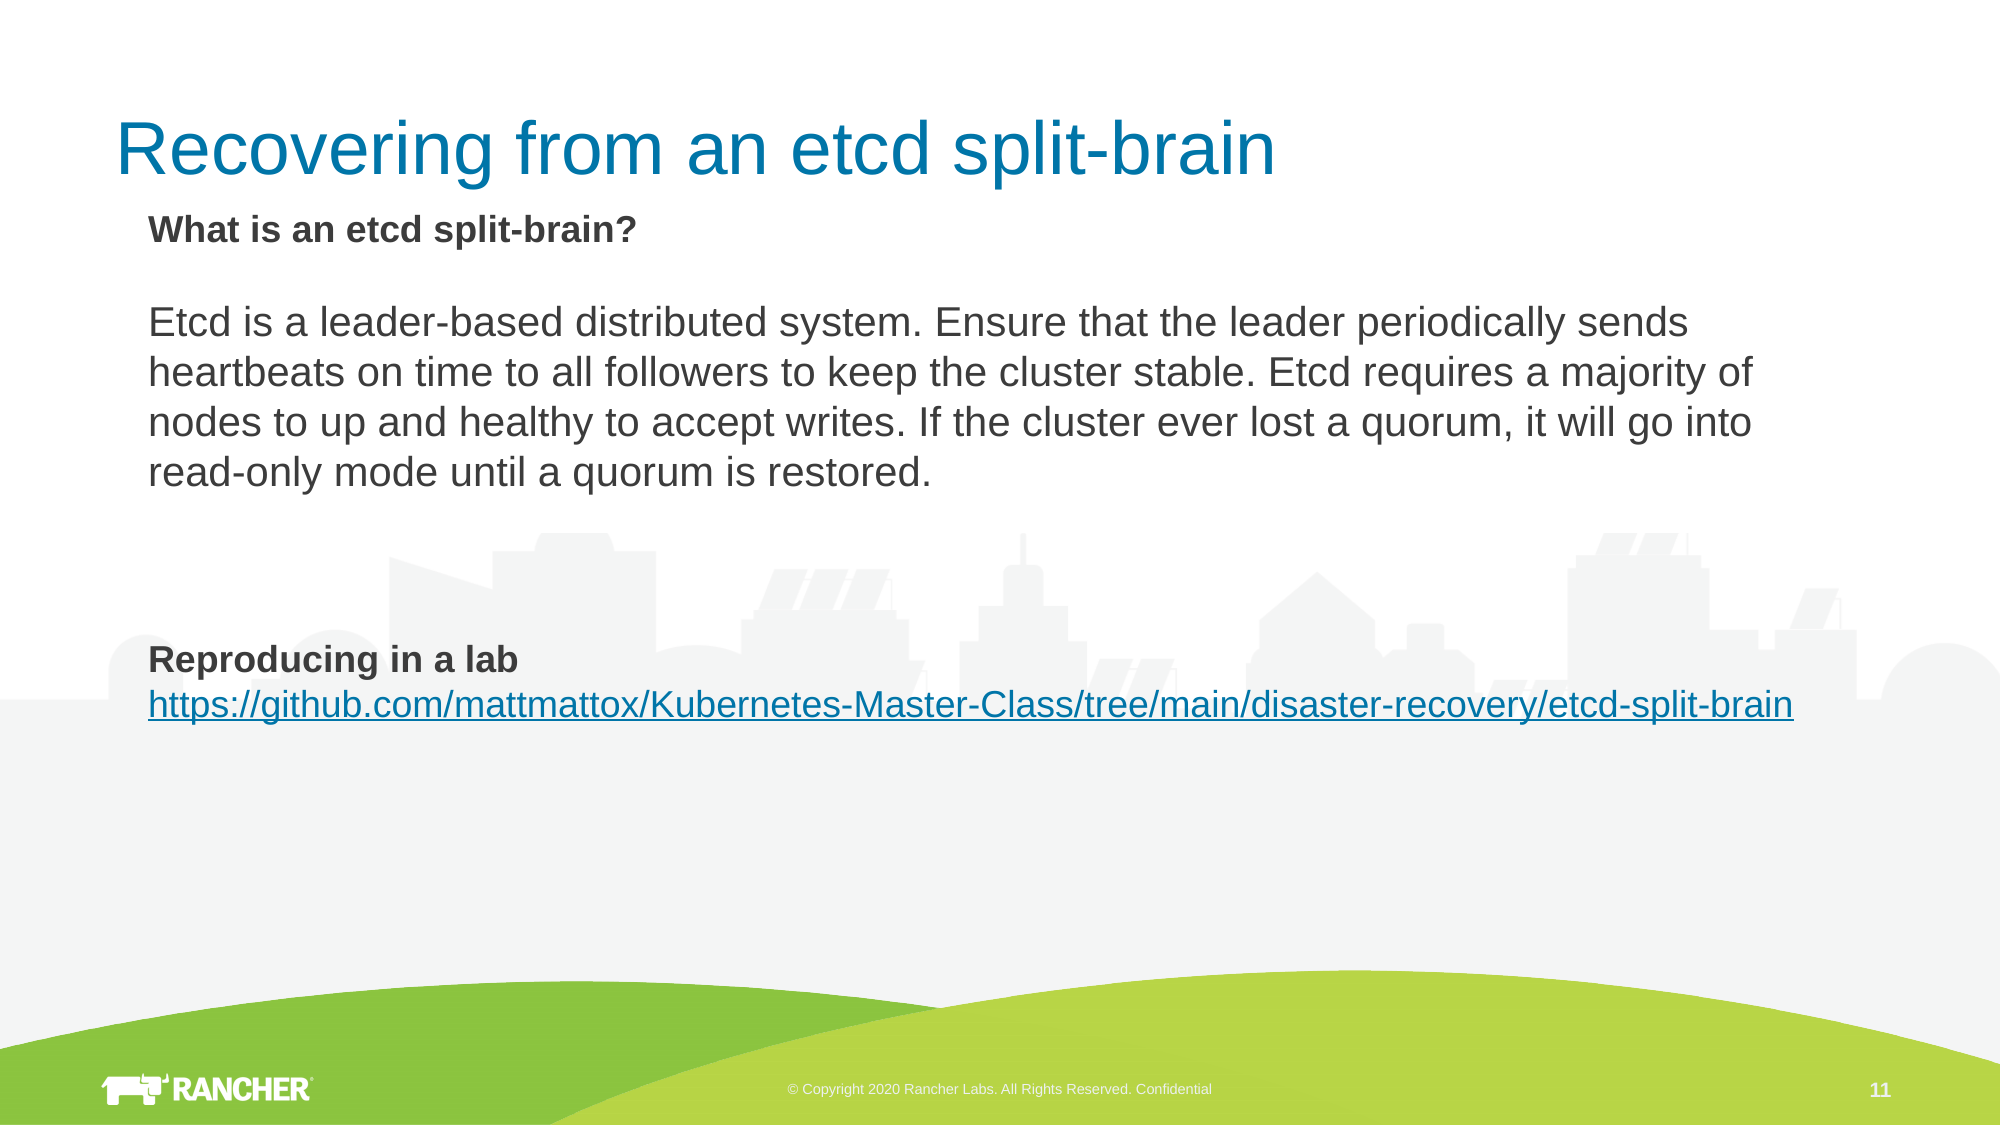

# Recovering from an etcd split-brain
What is an etcd split-brain?

Etcd is a leader-based distributed system. Ensure that the leader periodically sends heartbeats on time to all followers to keep the cluster stable. Etcd requires a majority of nodes to up and healthy to accept writes. If the cluster ever lost a quorum, it will go into read-only mode until a quorum is restored.

Reproducing in a lab
https://github.com/mattmattox/Kubernetes-Master-Class/tree/main/disaster-recovery/etcd-split-brain